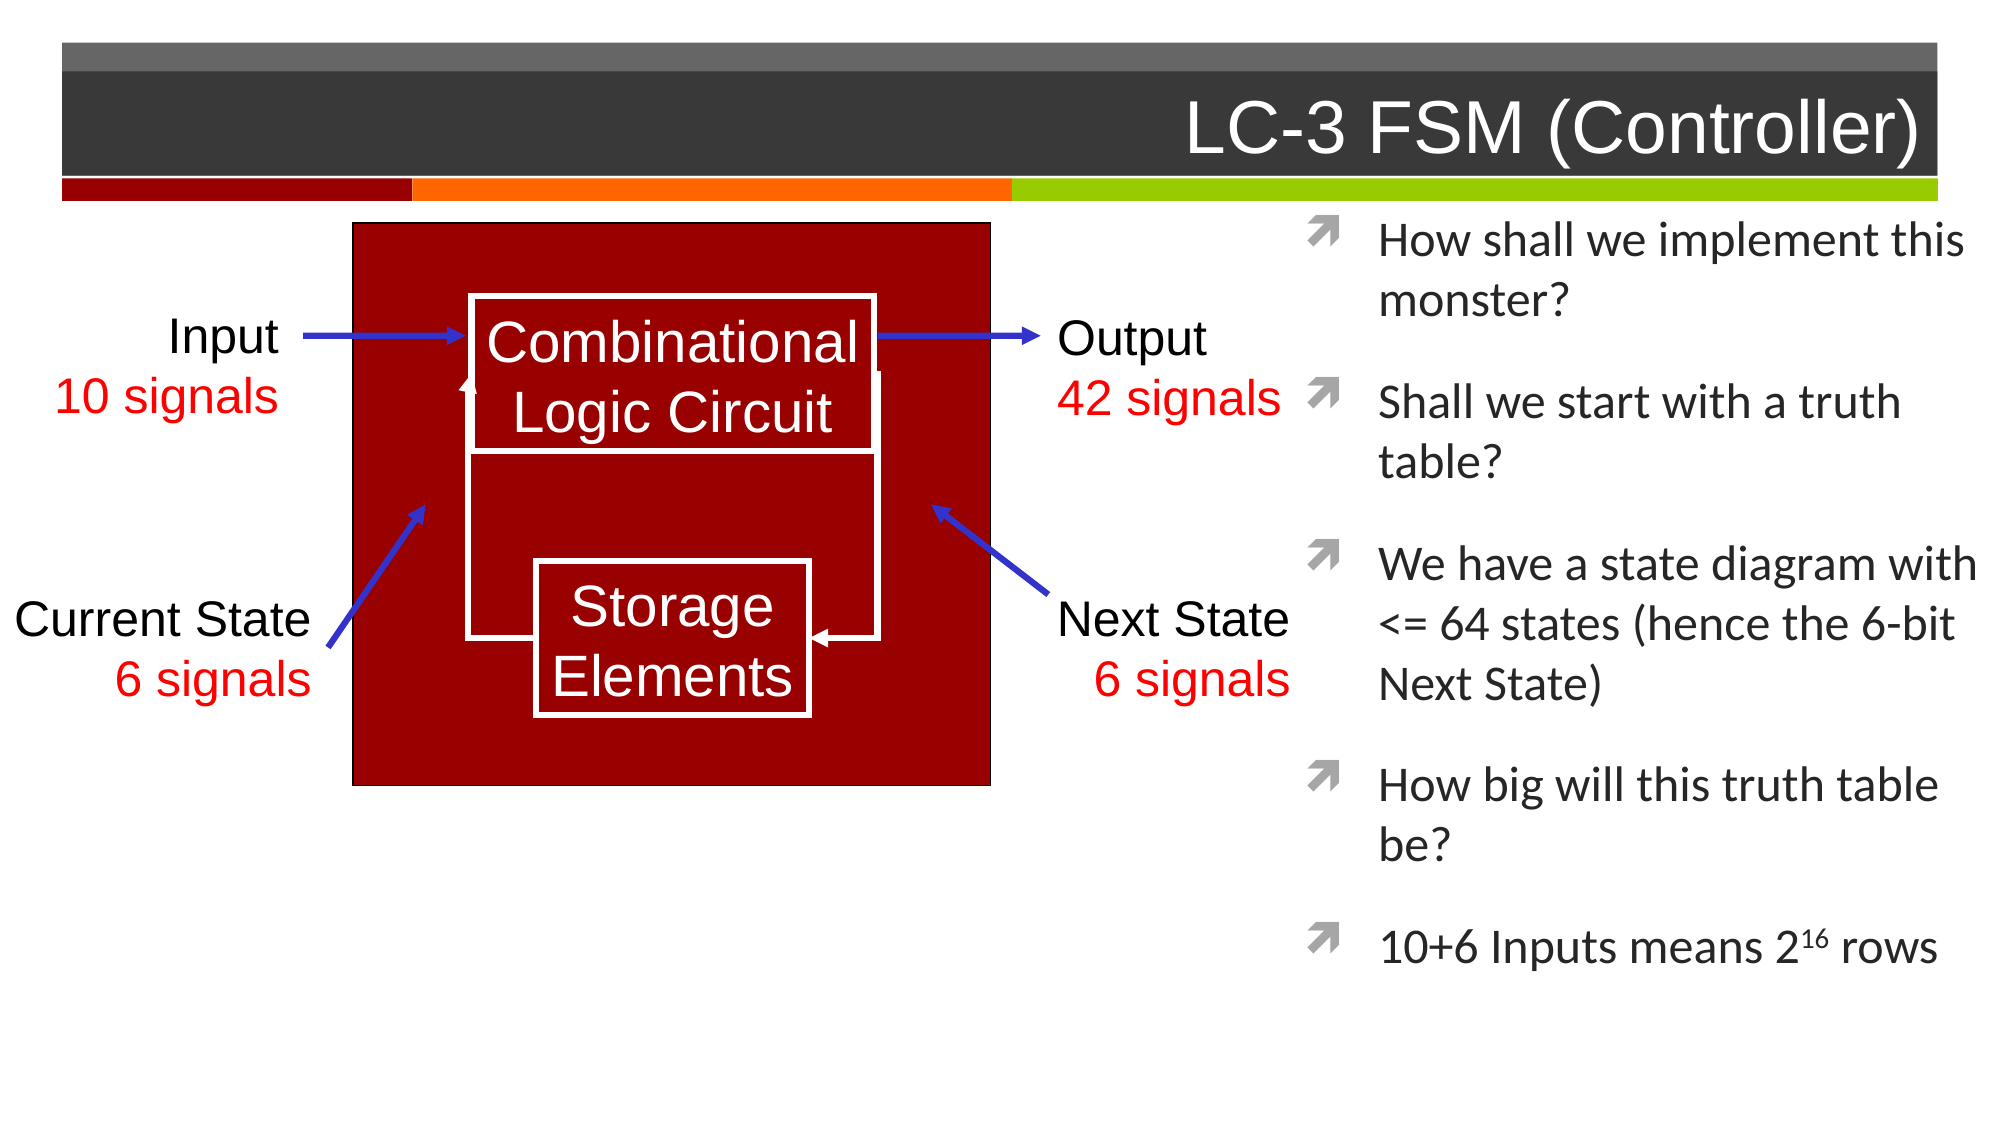

# LC-3 FSM (Controller)
How shall we implement this monster?
Shall we start with a truth table?
We have a state diagram with <= 64 states (hence the 6-bit Next State)
How big will this truth table be?
10+6 Inputs means 216 rows

Input
10 signals
Combinational
Logic Circuit
Output
42 signals

Storage
Elements
Next State
6 signals
Current State
6 signals